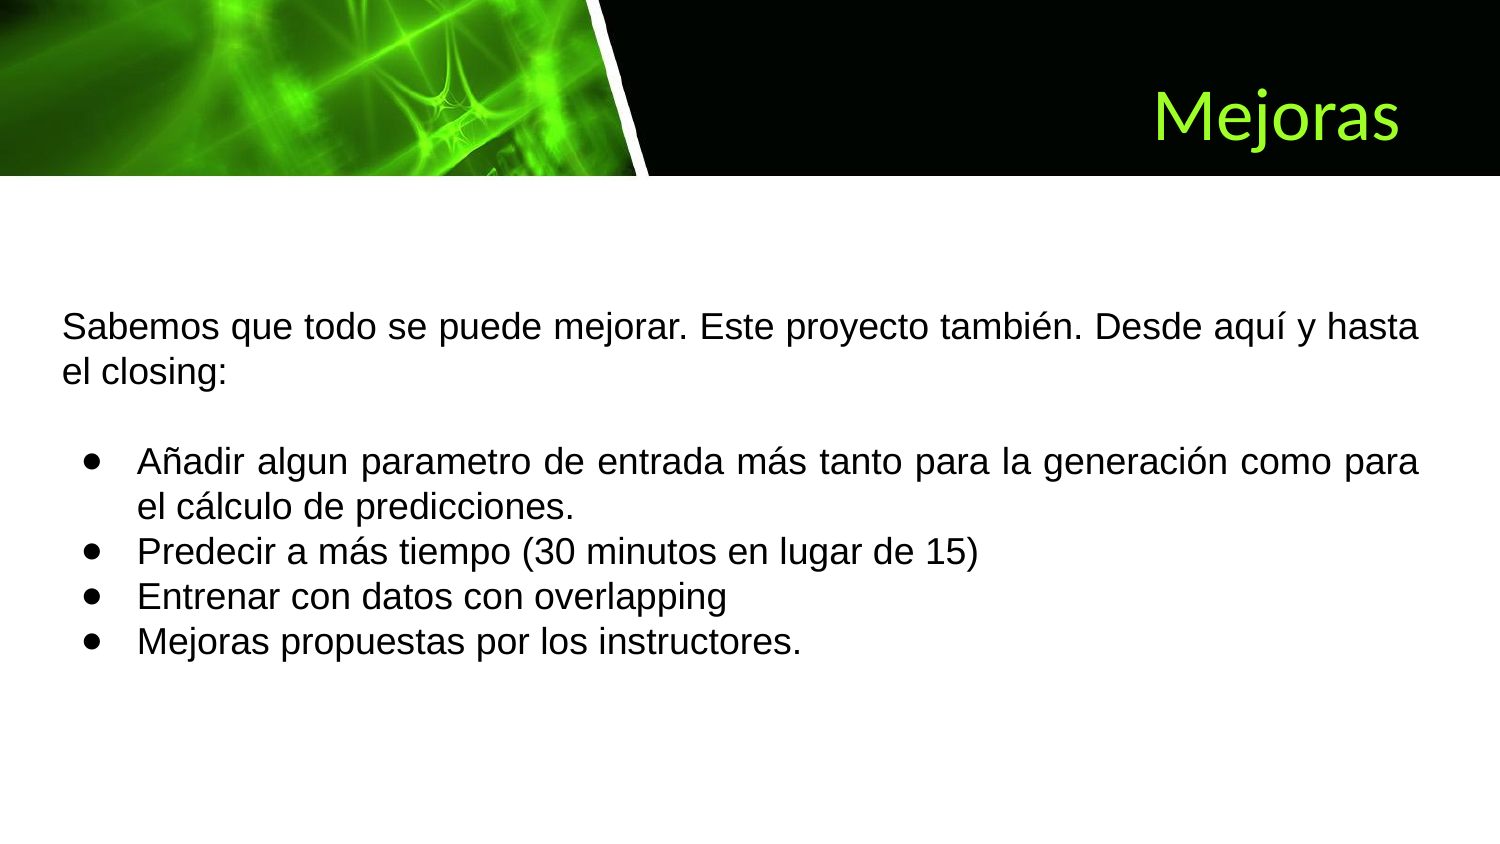

Mejoras
Sabemos que todo se puede mejorar. Este proyecto también. Desde aquí y hasta el closing:

Añadir algun parametro de entrada más tanto para la generación como para el cálculo de predicciones.
Predecir a más tiempo (30 minutos en lugar de 15)
Entrenar con datos con overlapping
Mejoras propuestas por los instructores.